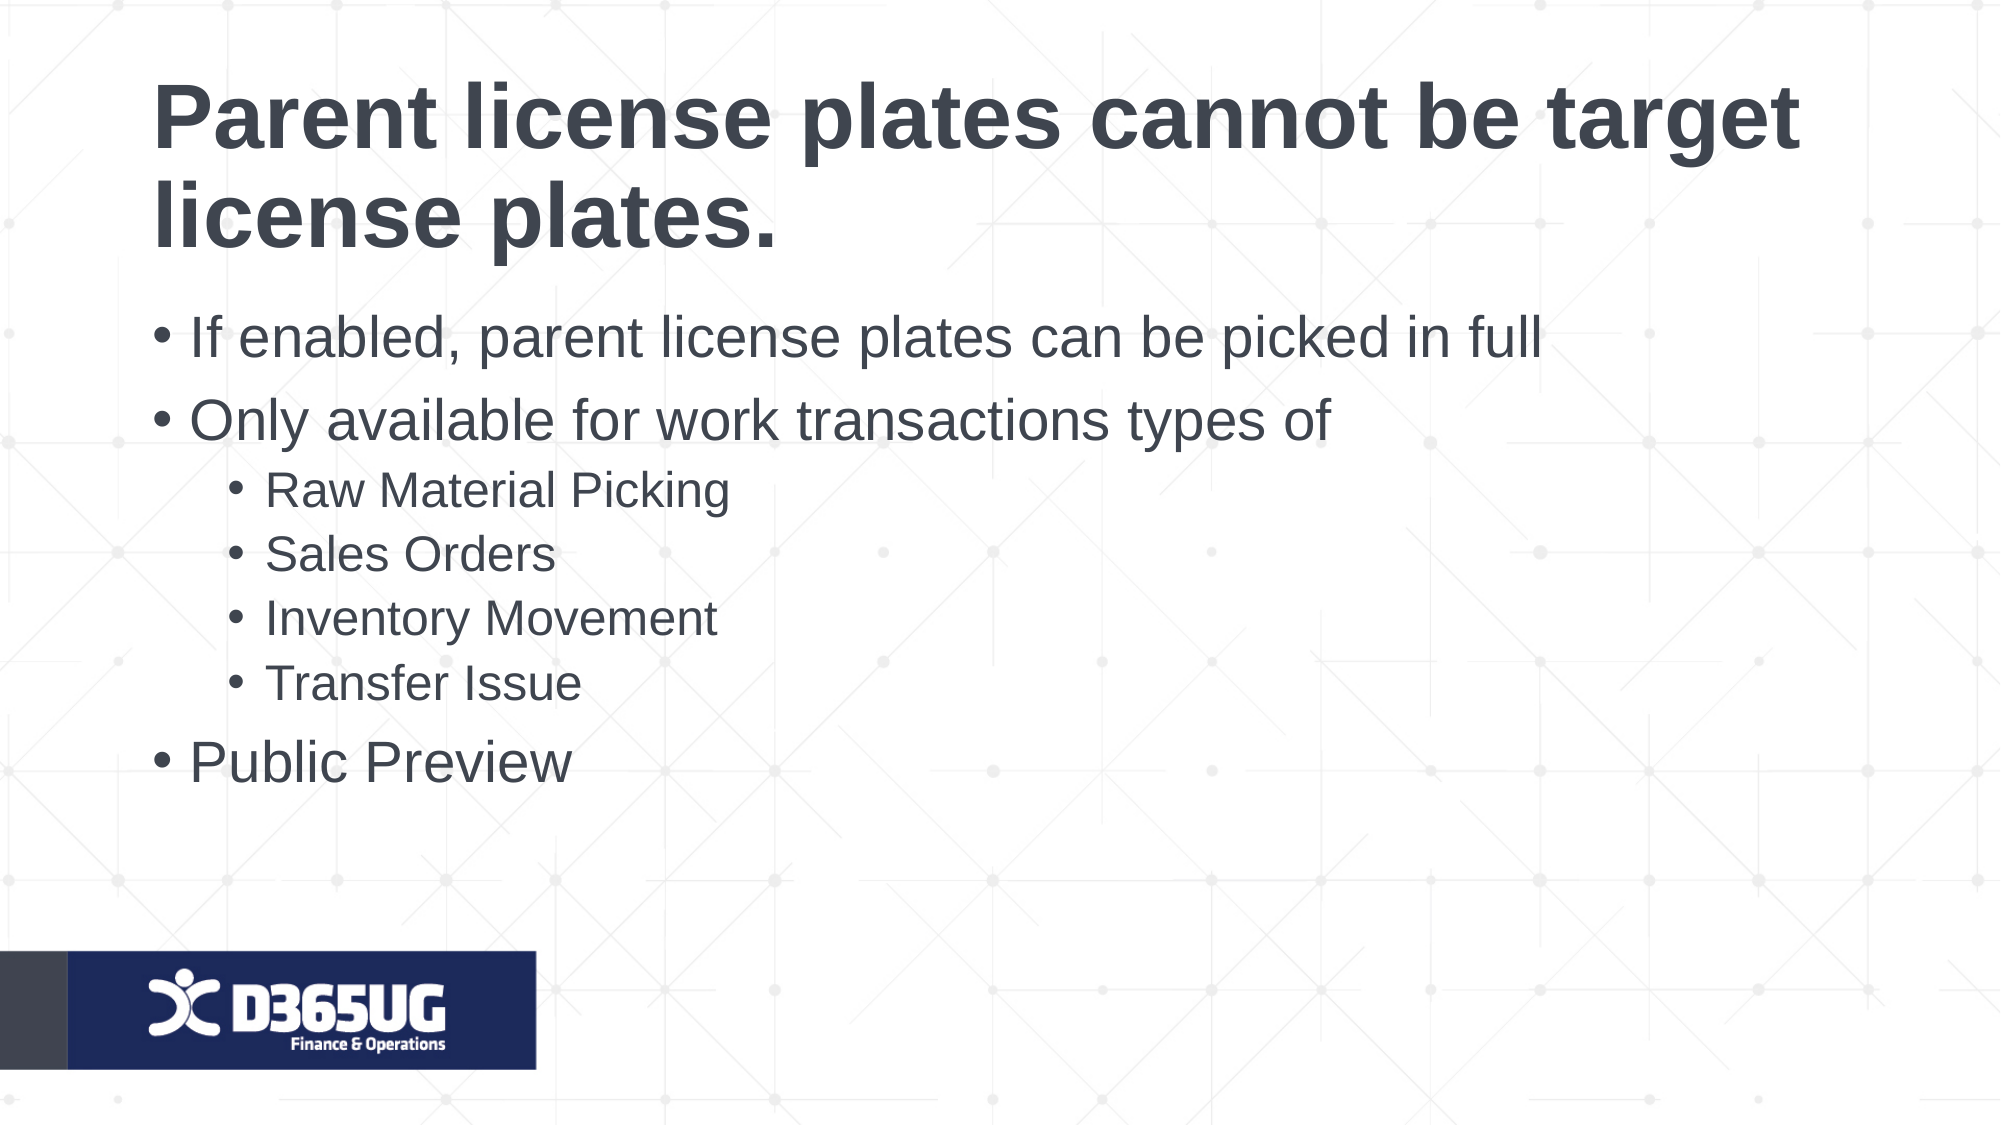

# Parent license plates cannot be target license plates.
If enabled, parent license plates can be picked in full
Only available for work transactions types of
Raw Material Picking
Sales Orders
Inventory Movement
Transfer Issue
Public Preview